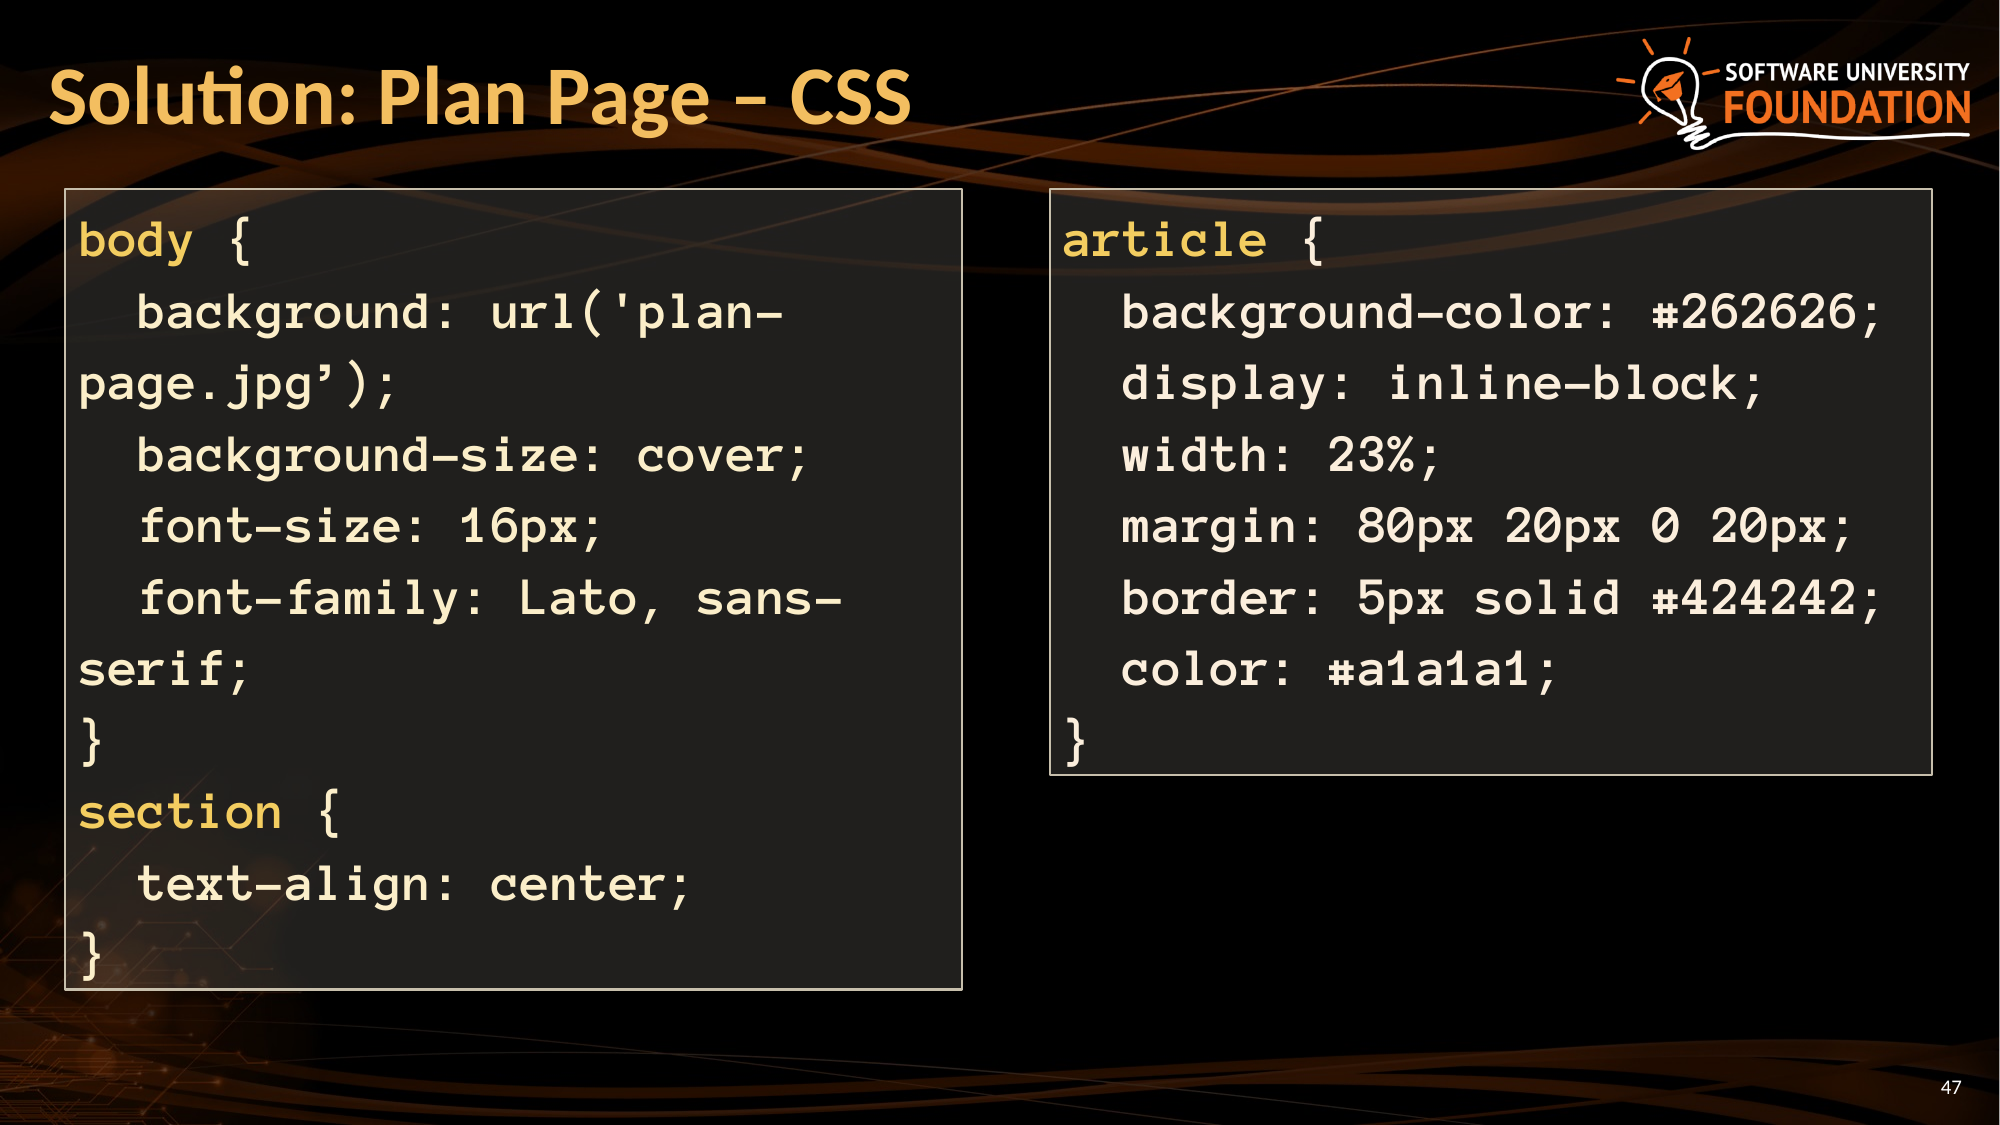

# Solution: Plan Page – CSS
article {
  background-color: #262626;
  display: inline-block;
  width: 23%;
  margin: 80px 20px 0 20px;
  border: 5px solid #424242;
  color: #a1a1a1;
}
body {
  background: url('plan-page.jpg’);
  background-size: cover;
  font-size: 16px;
  font-family: Lato, sans-serif;
}
section {
  text-align: center;
}
47